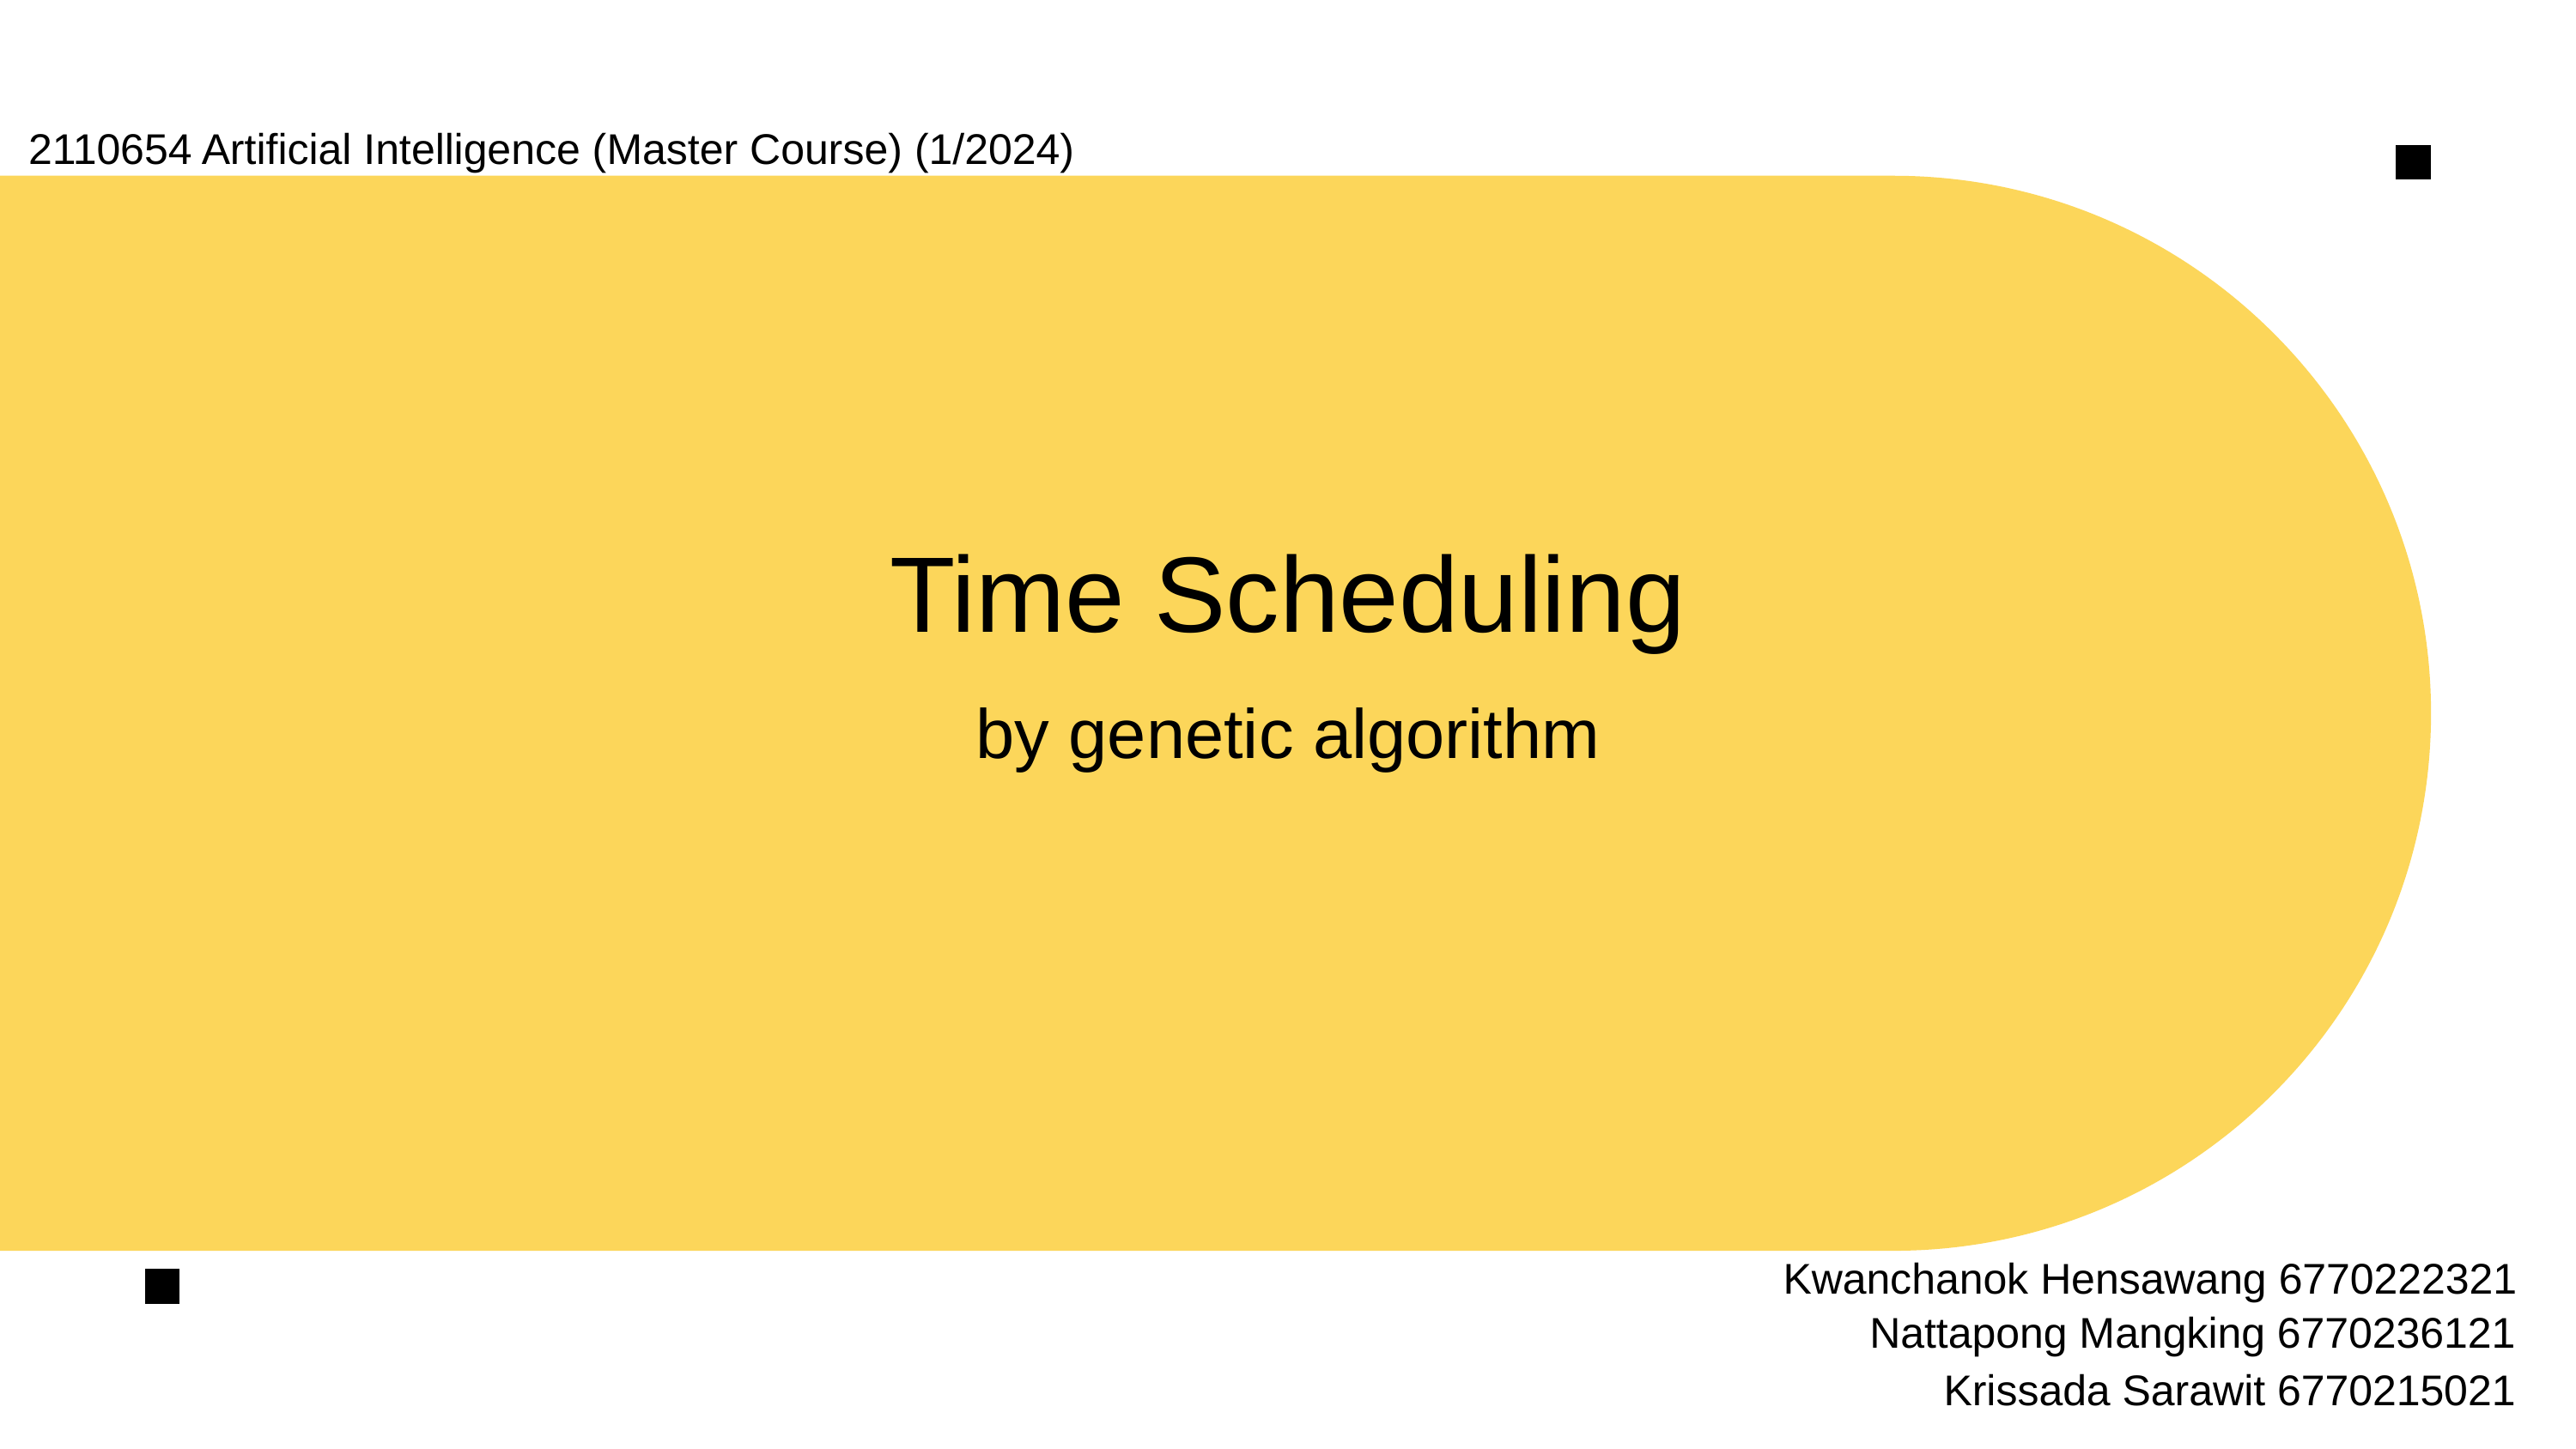

2110654 Artificial Intelligence (Master Course) (1/2024)

Time Scheduling
by genetic algorithm
Kwanchanok Hensawang 6770222321

Nattapong Mangking 6770236121
Krissada Sarawit 6770215021